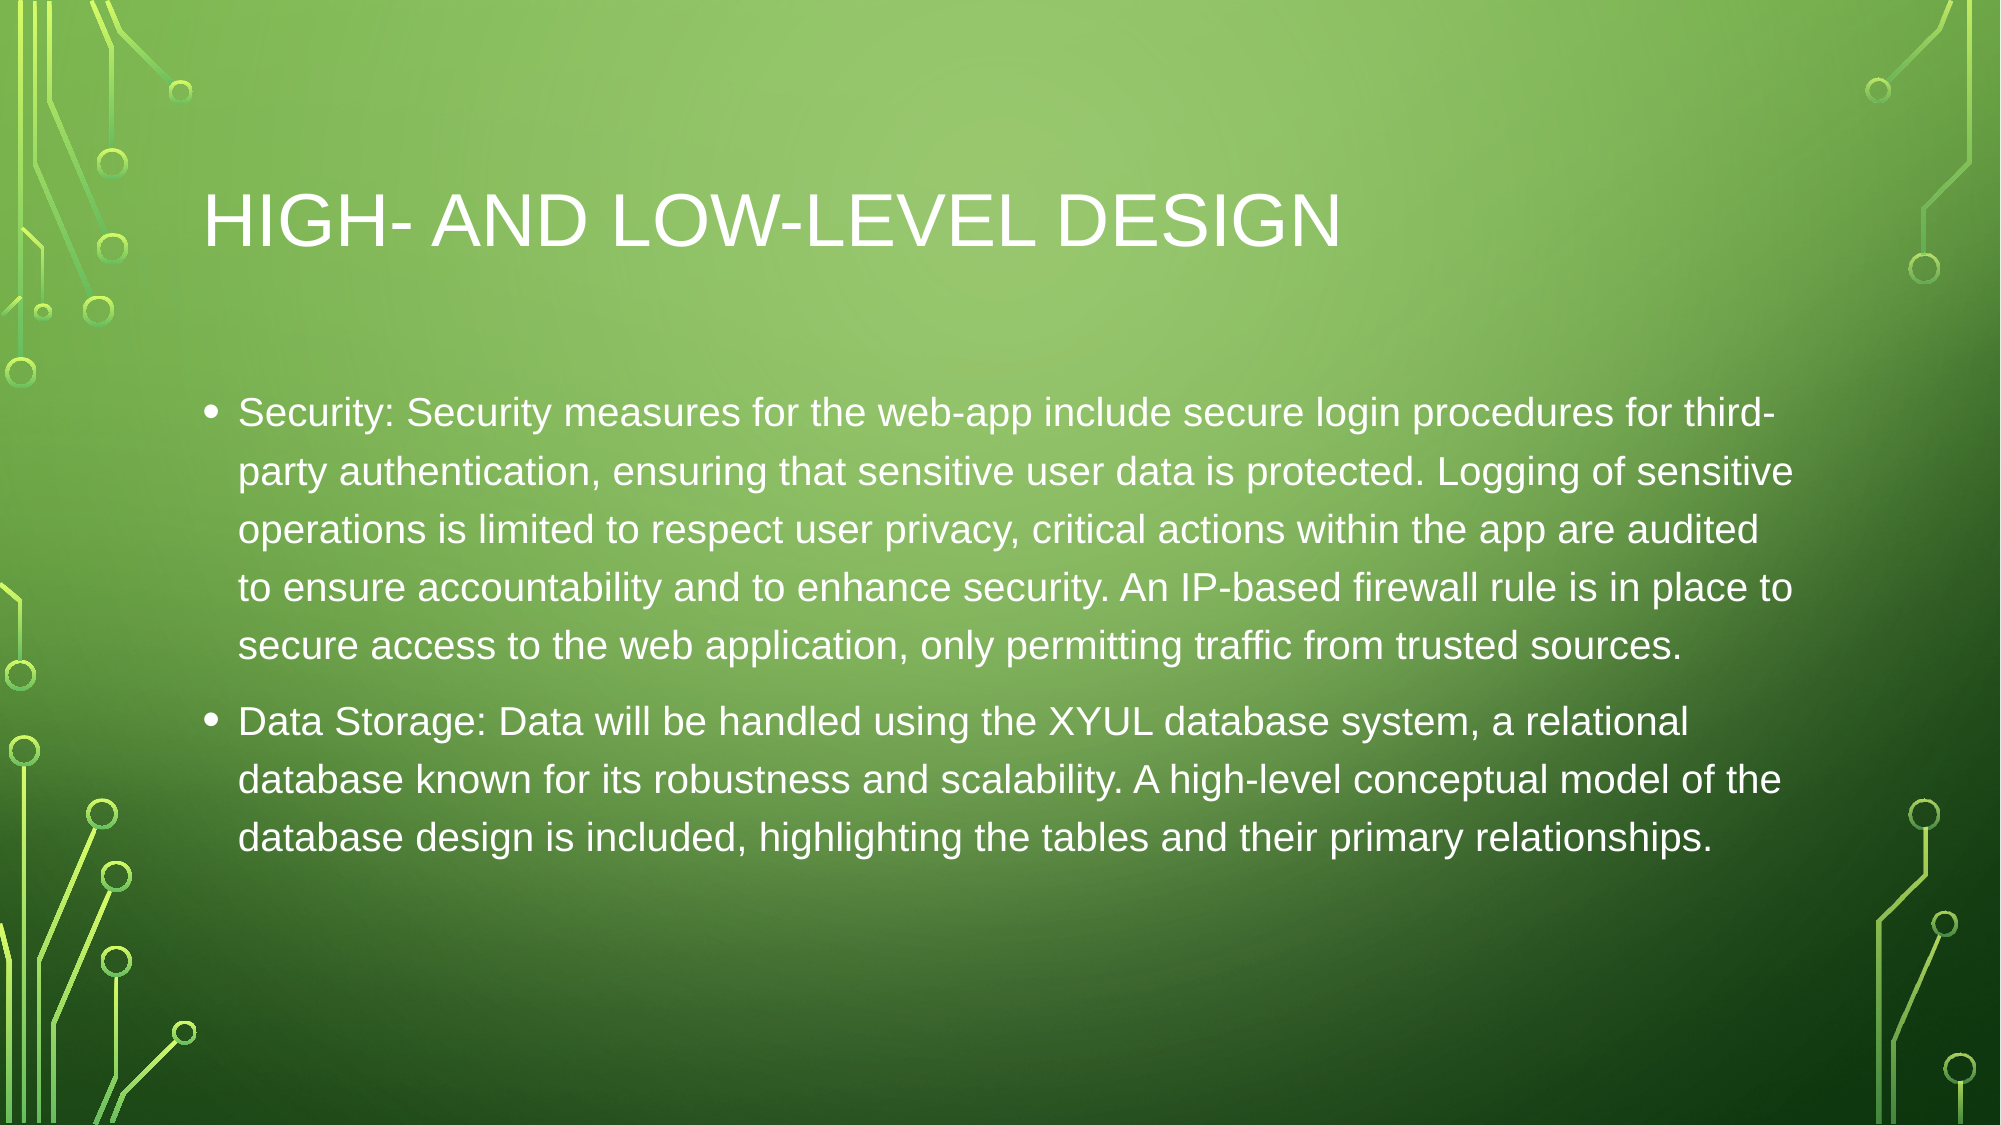

# High- and low-Level Design
Security: Security measures for the web-app include secure login procedures for third-party authentication, ensuring that sensitive user data is protected. Logging of sensitive operations is limited to respect user privacy, critical actions within the app are audited to ensure accountability and to enhance security. An IP-based firewall rule is in place to secure access to the web application, only permitting traffic from trusted sources.
Data Storage: Data will be handled using the XYUL database system, a relational database known for its robustness and scalability. A high-level conceptual model of the database design is included, highlighting the tables and their primary relationships.